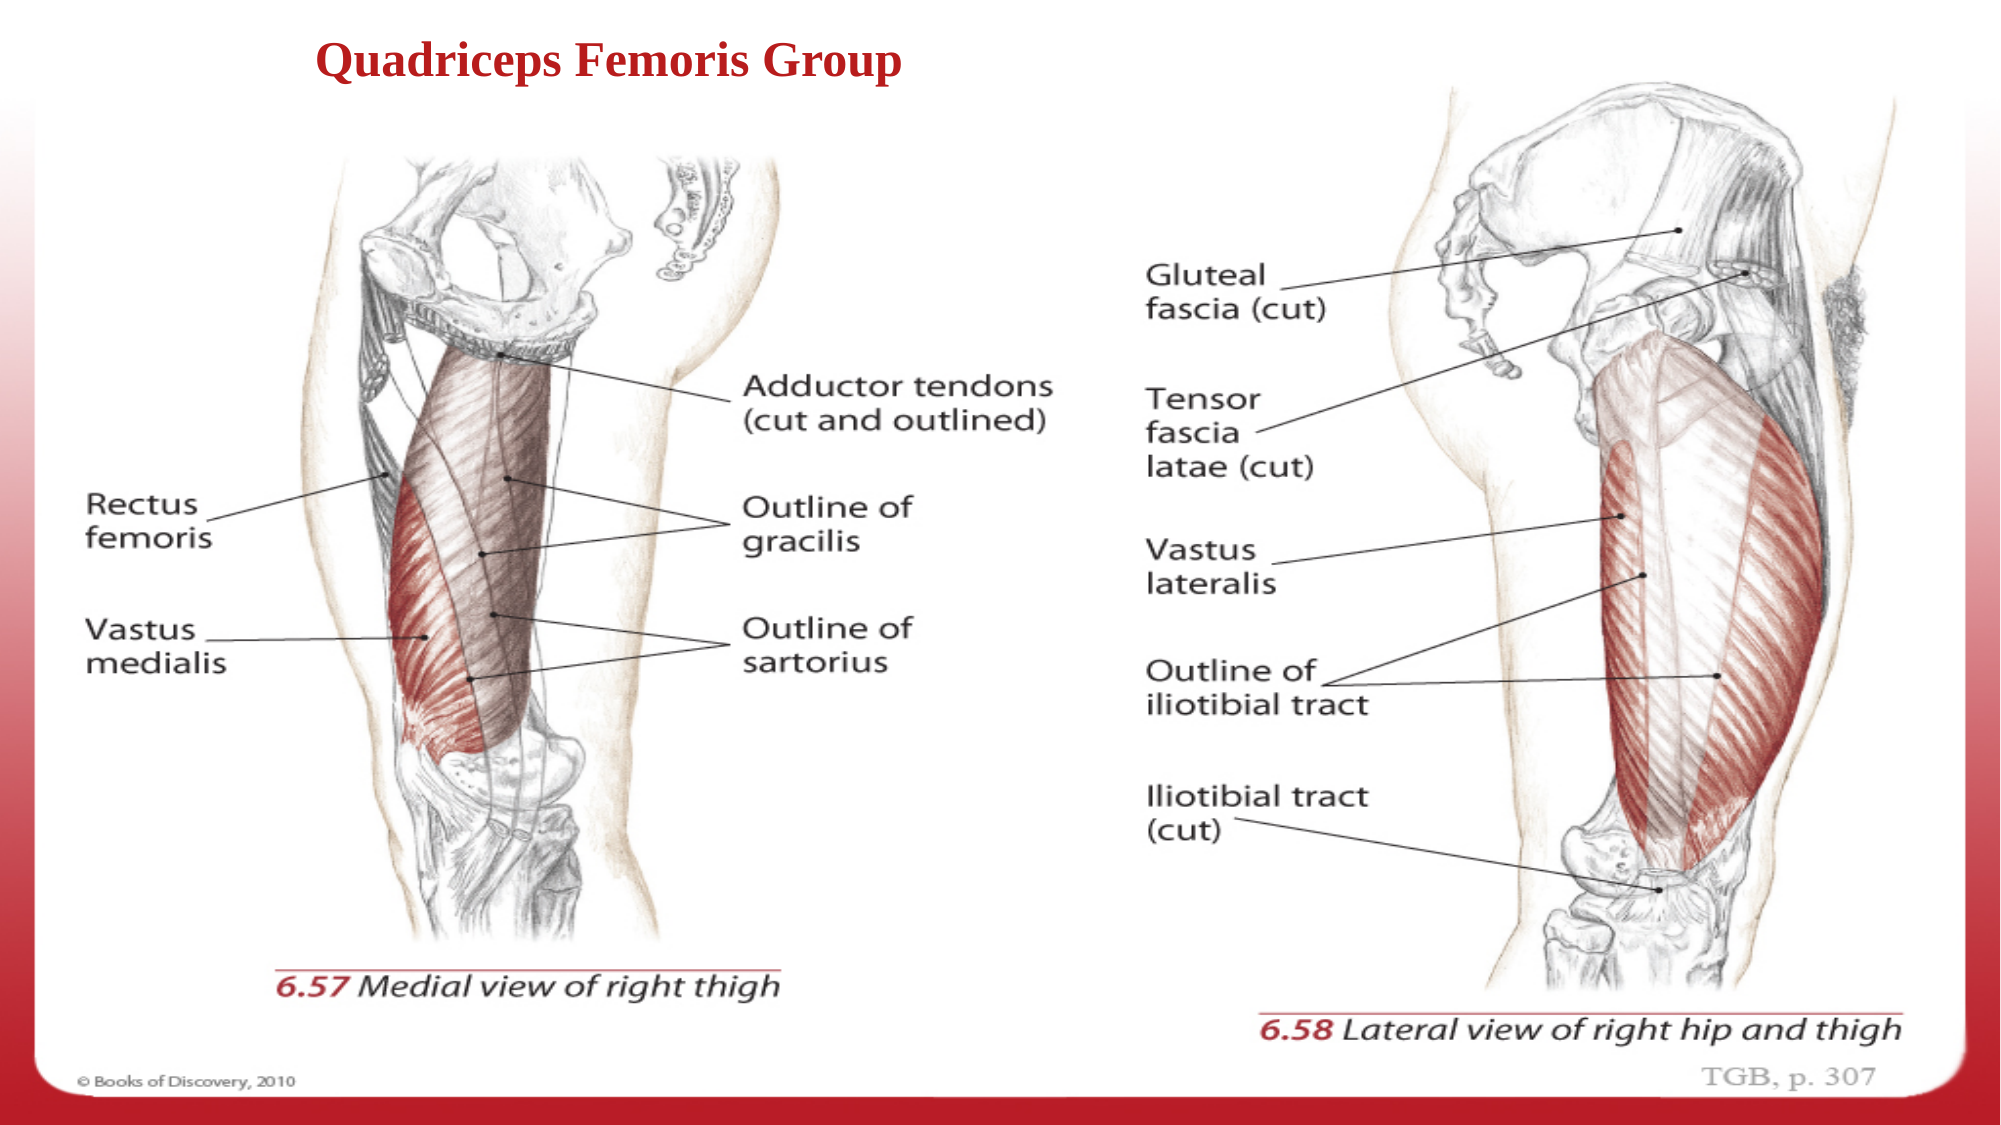

Quadriceps Femoris Group - Anatomy
Quadriceps Femoris Group